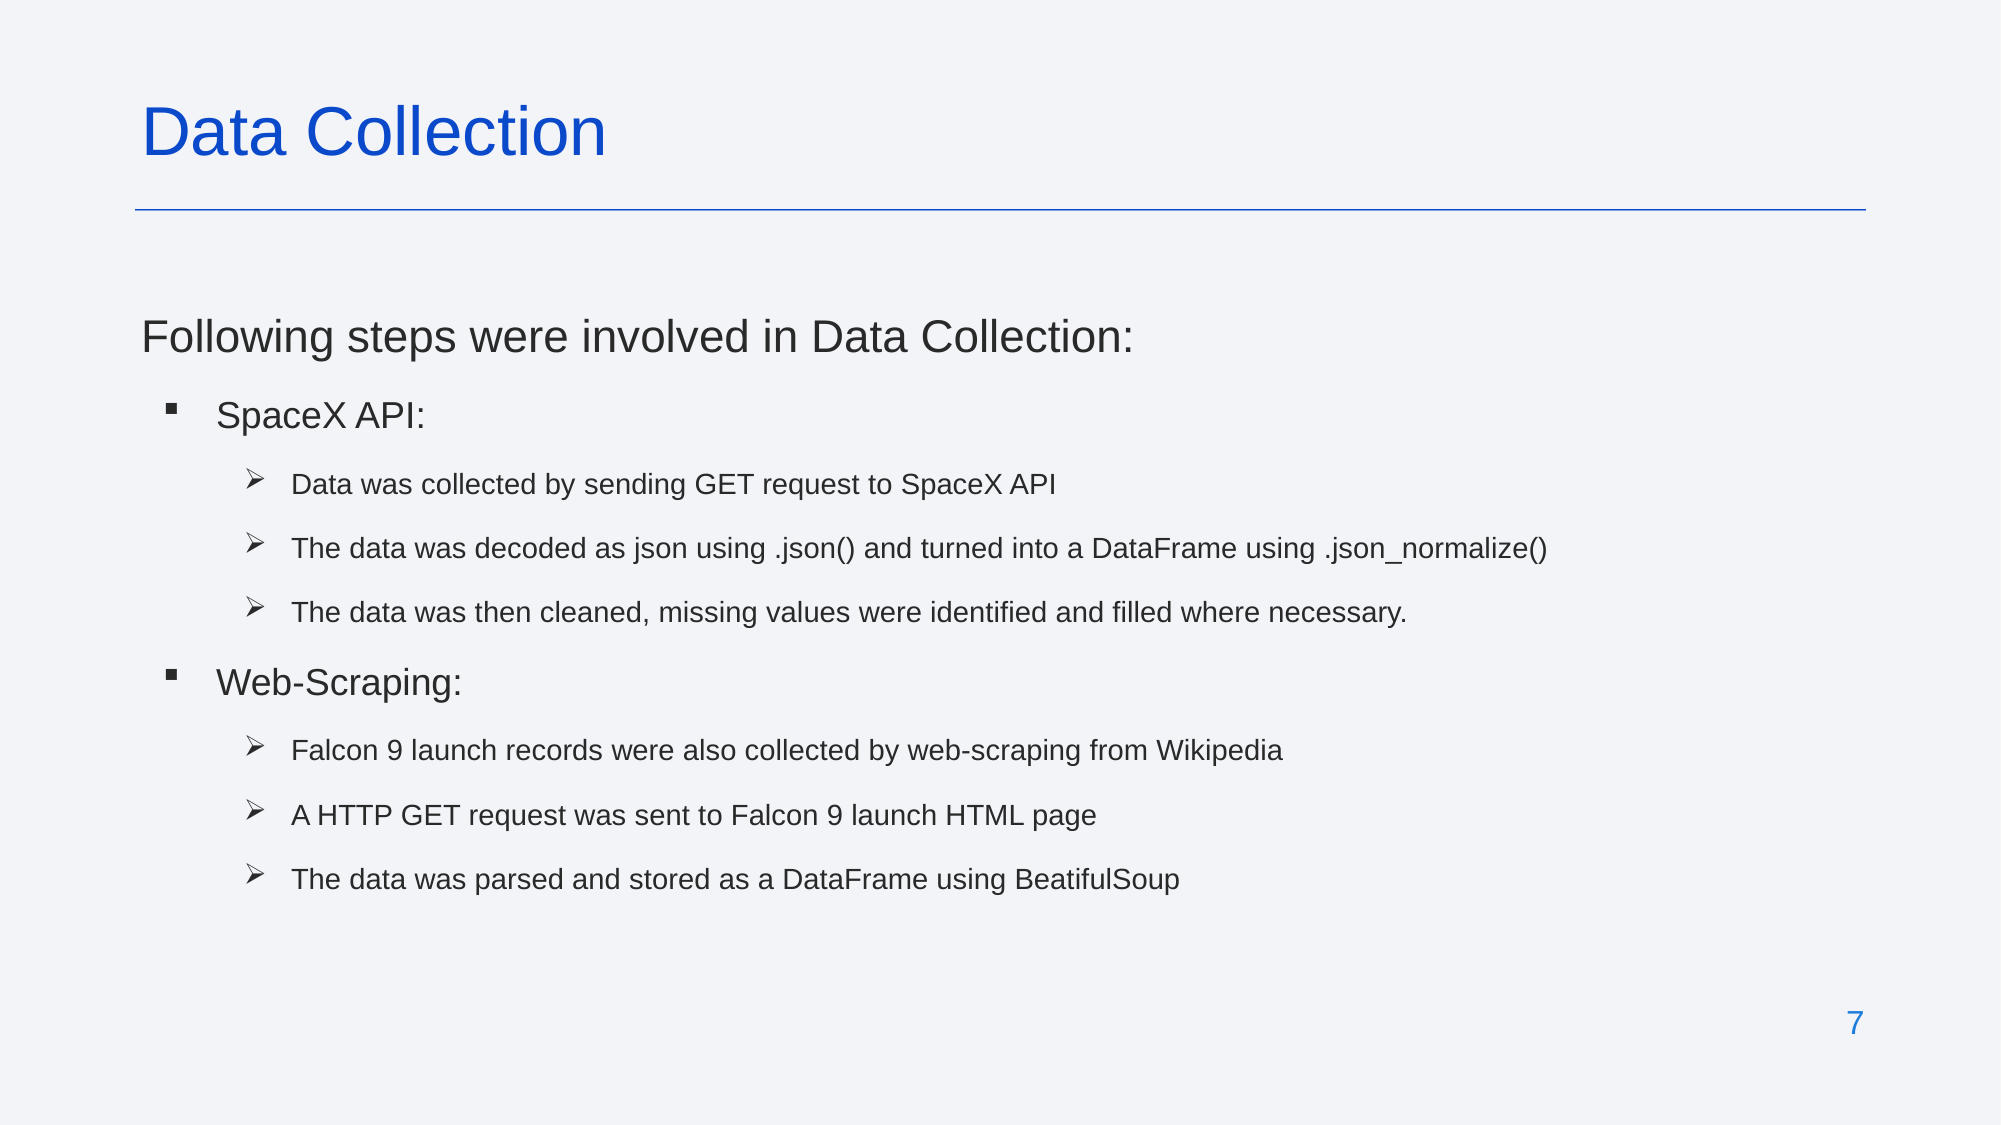

Data Collection
Following steps were involved in Data Collection:
SpaceX API:
Data was collected by sending GET request to SpaceX API
The data was decoded as json using .json() and turned into a DataFrame using .json_normalize()
The data was then cleaned, missing values were identified and filled where necessary.
Web-Scraping:
Falcon 9 launch records were also collected by web-scraping from Wikipedia
A HTTP GET request was sent to Falcon 9 launch HTML page
The data was parsed and stored as a DataFrame using BeatifulSoup
7